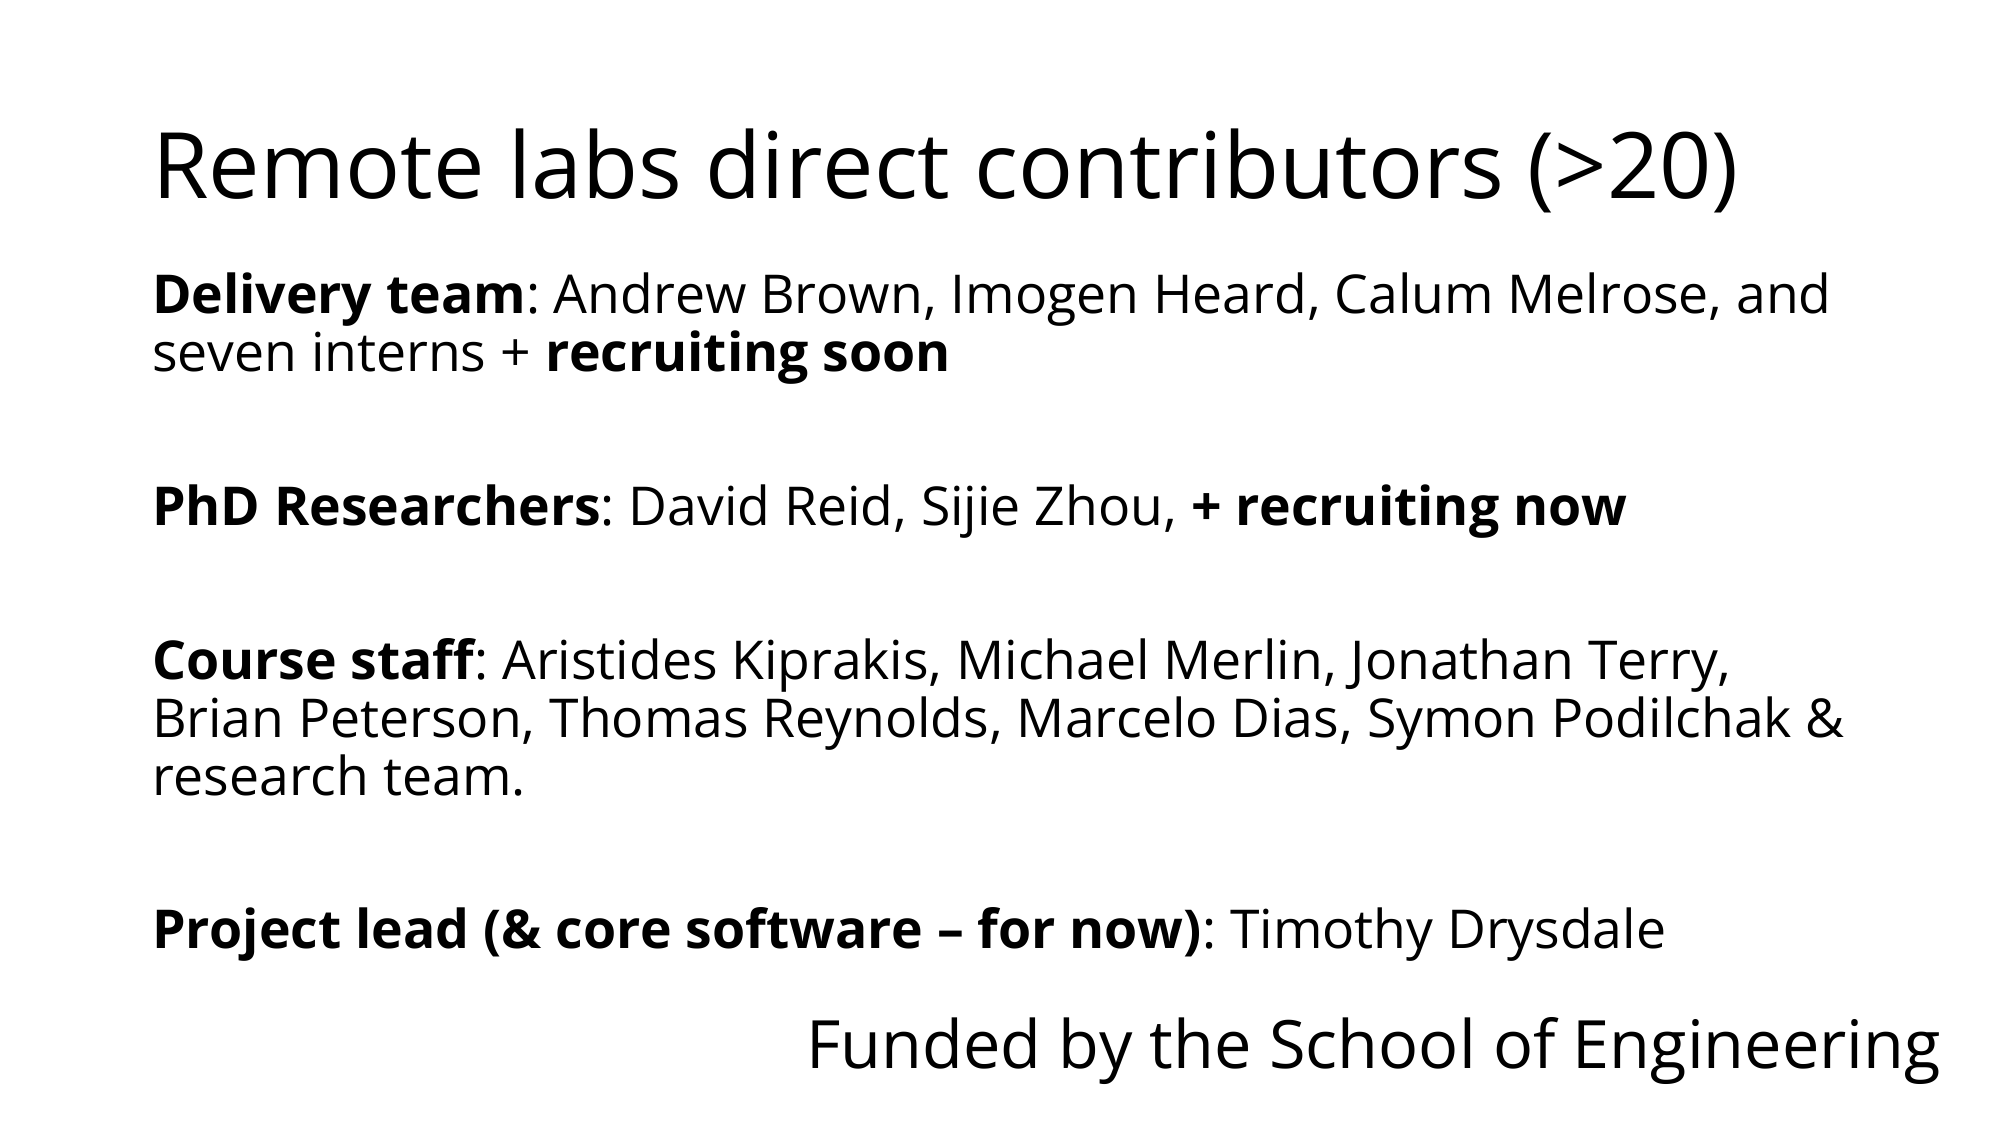

Remote labs direct contributors (>20)
Delivery team: Andrew Brown, Imogen Heard, Calum Melrose, and seven interns + recruiting soon

PhD Researchers: David Reid, Sijie Zhou, + recruiting now

Course staff: Aristides Kiprakis, Michael Merlin, Jonathan Terry, Brian Peterson, Thomas Reynolds, Marcelo Dias, Symon Podilchak & research team.

Project lead (& core software – for now): Timothy Drysdale
Funded by the School of Engineering